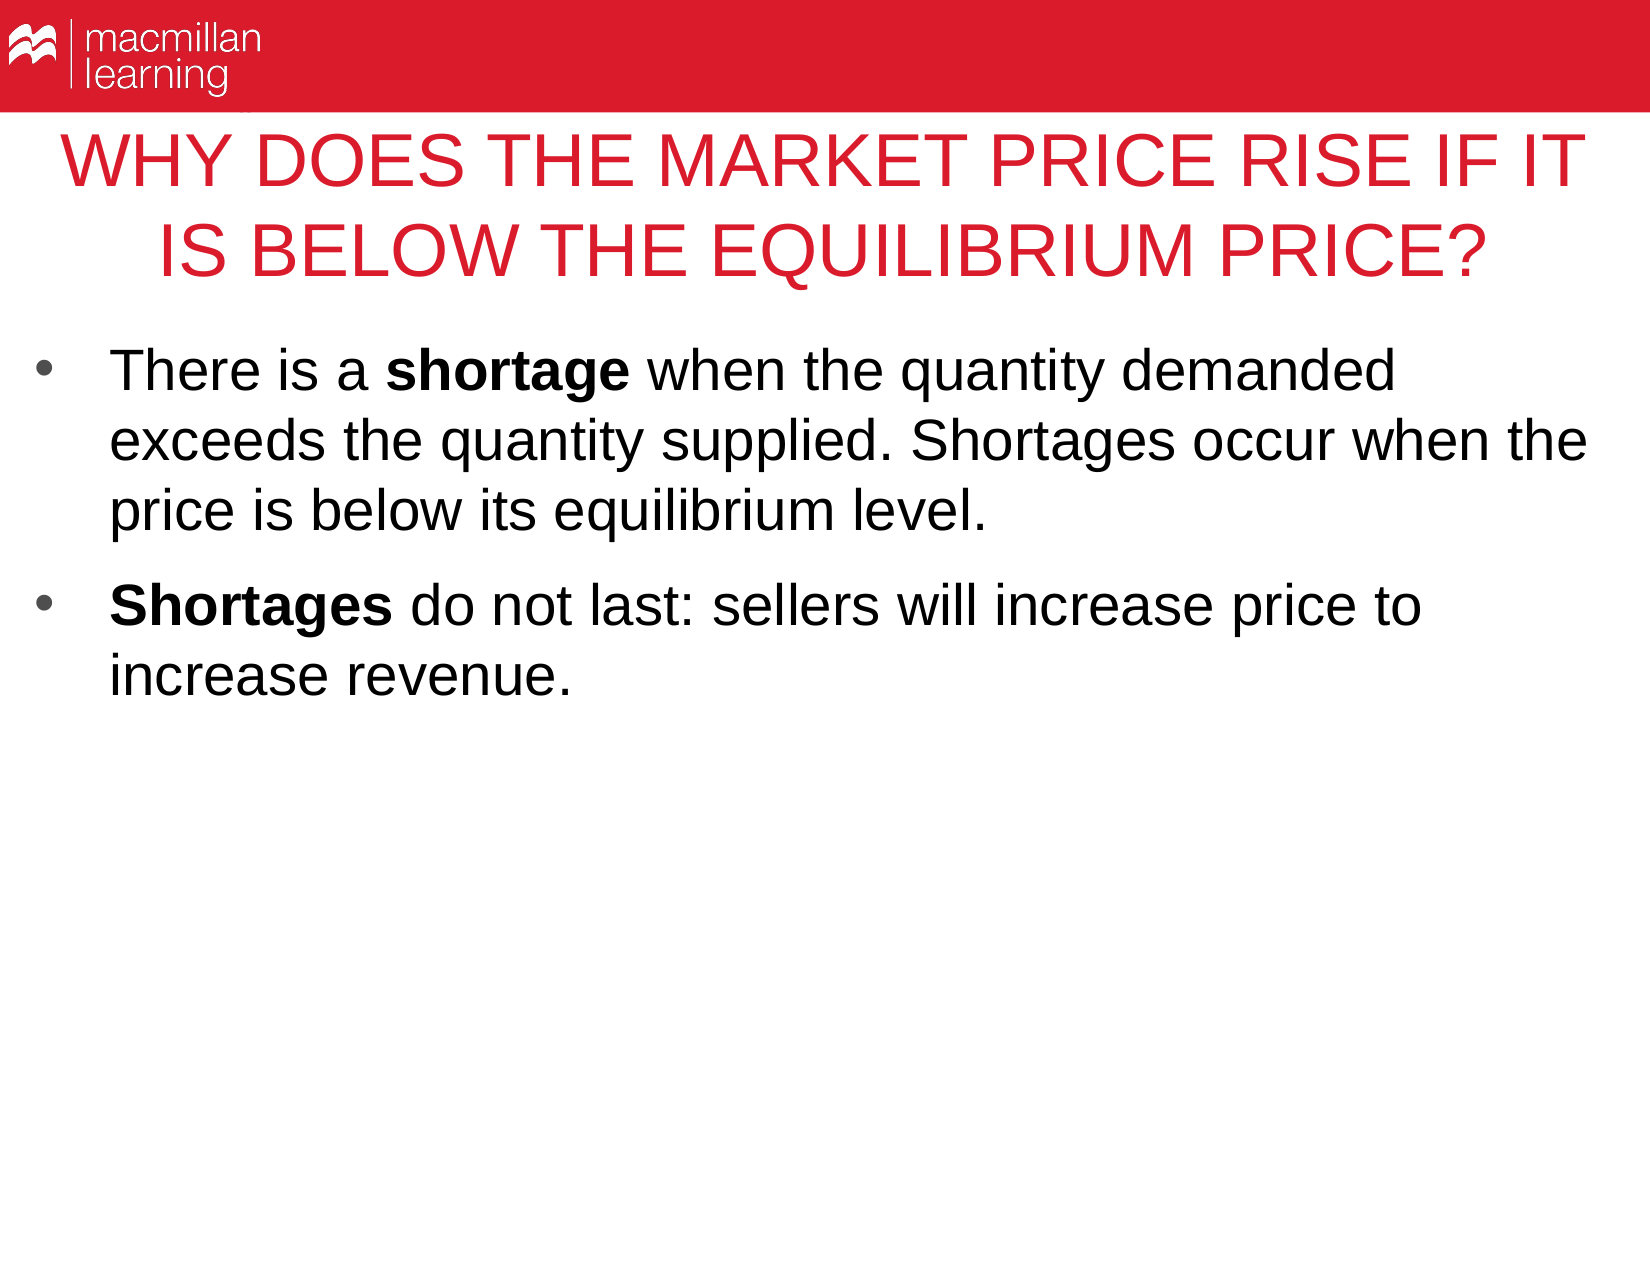

# WHY DOES THE MARKET PRICE RISE IF IT IS BELOW THE EQUILIBRIUM PRICE?
There is a shortage when the quantity demanded exceeds the quantity supplied. Shortages occur when the price is below its equilibrium level.
Shortages do not last: sellers will increase price to increase revenue.